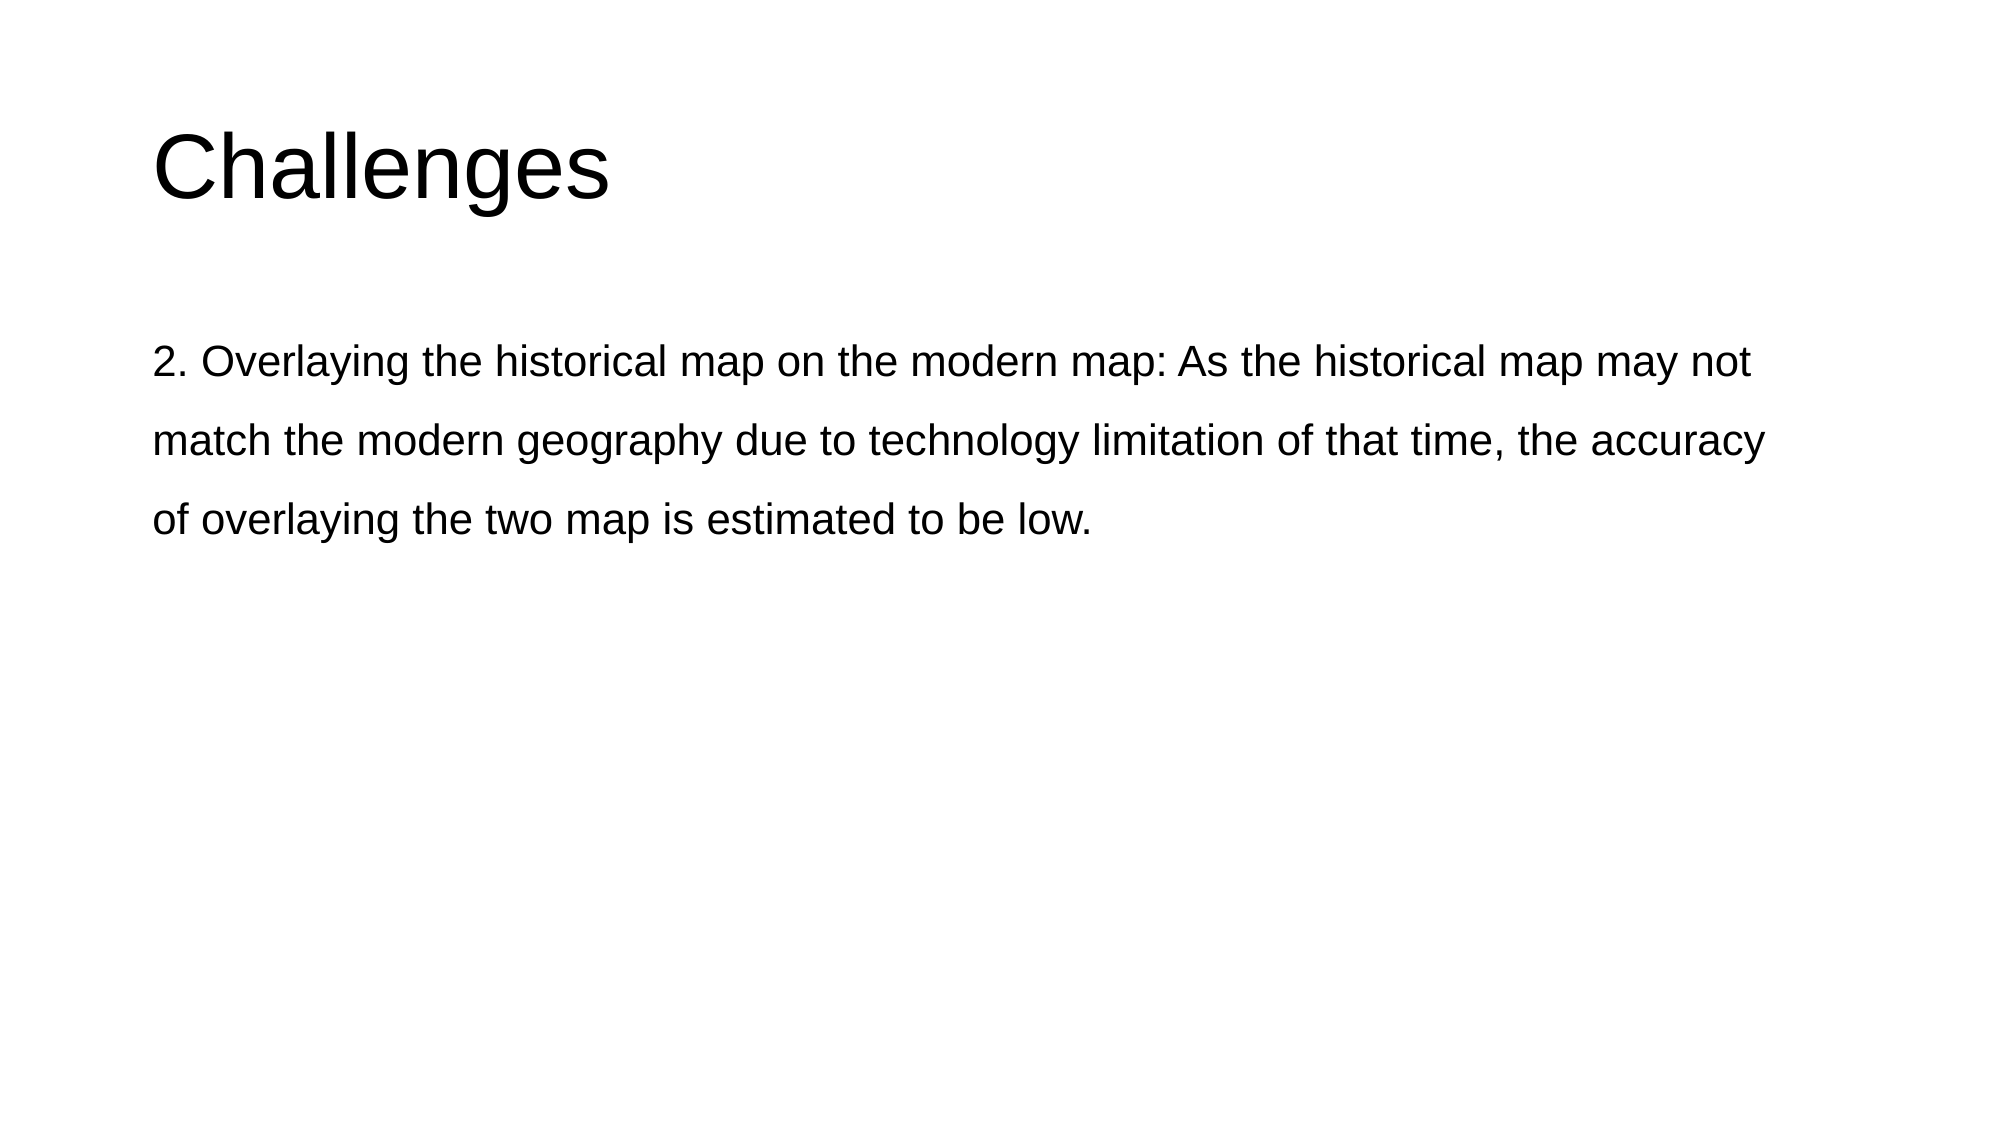

# Challenges
2. Overlaying the historical map on the modern map: As the historical map may not  match the modern geography due to technology limitation of that time, the accuracy of overlaying the two map is estimated to be low.